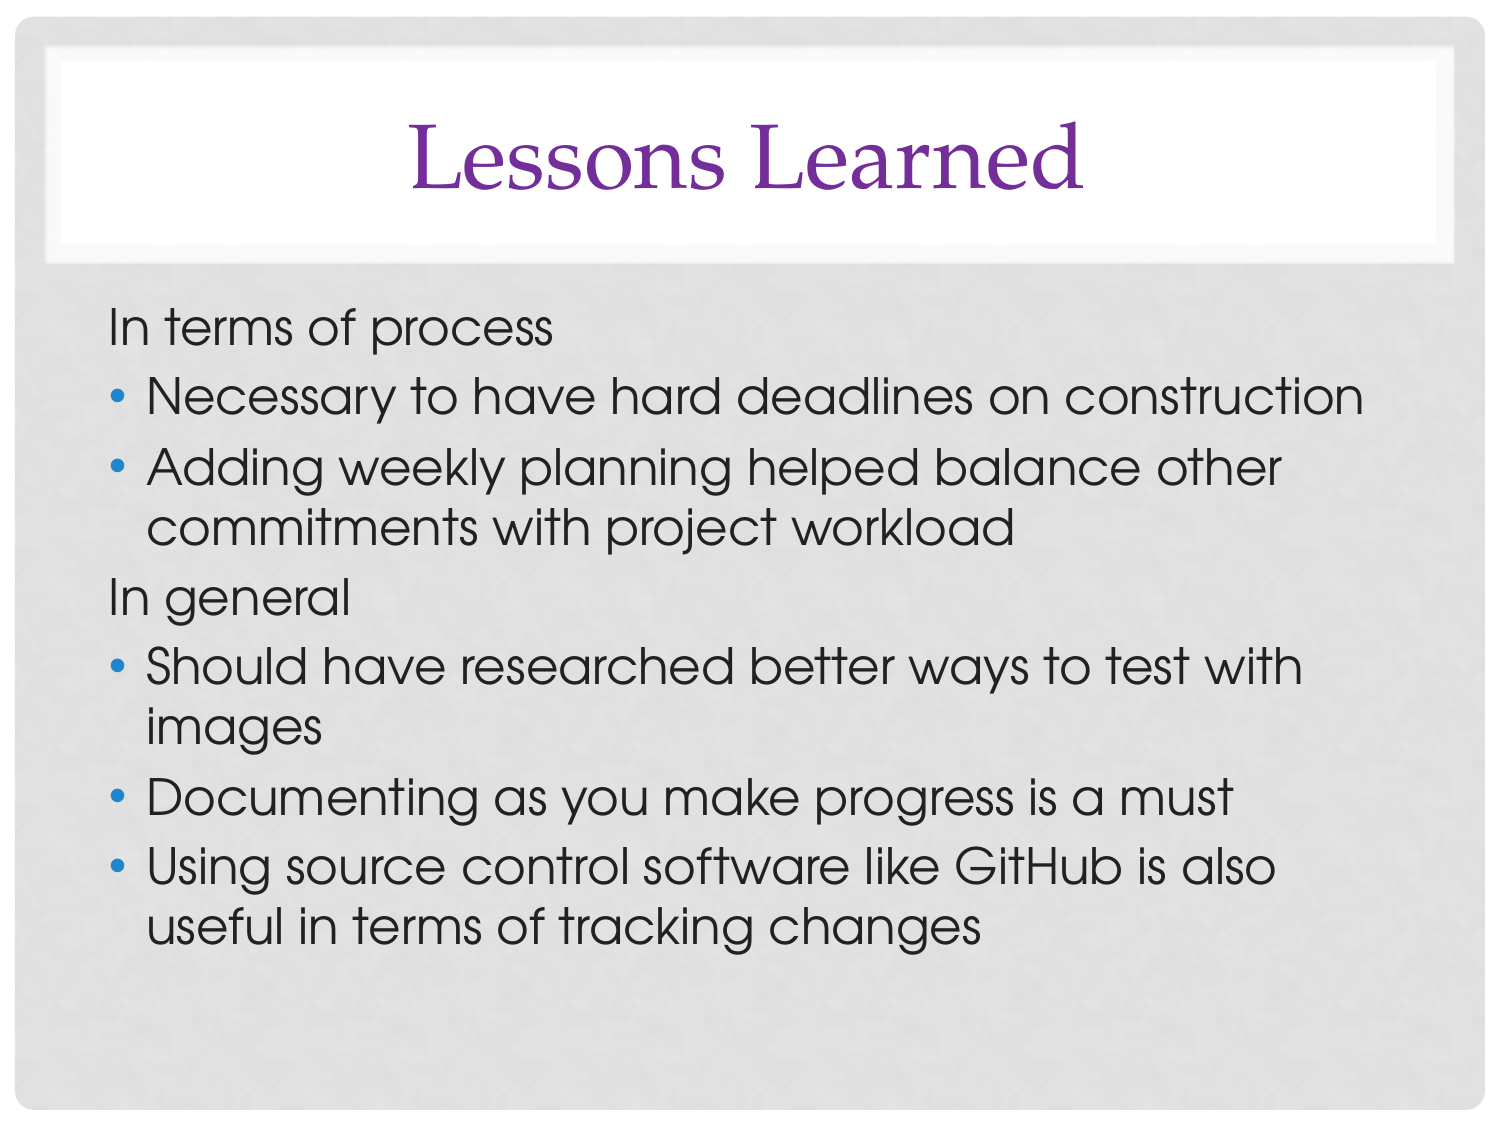

# Lessons Learned
In terms of process
Necessary to have hard deadlines on construction
Adding weekly planning helped balance other commitments with project workload
In general
Should have researched better ways to test with images
Documenting as you make progress is a must
Using source control software like GitHub is also useful in terms of tracking changes